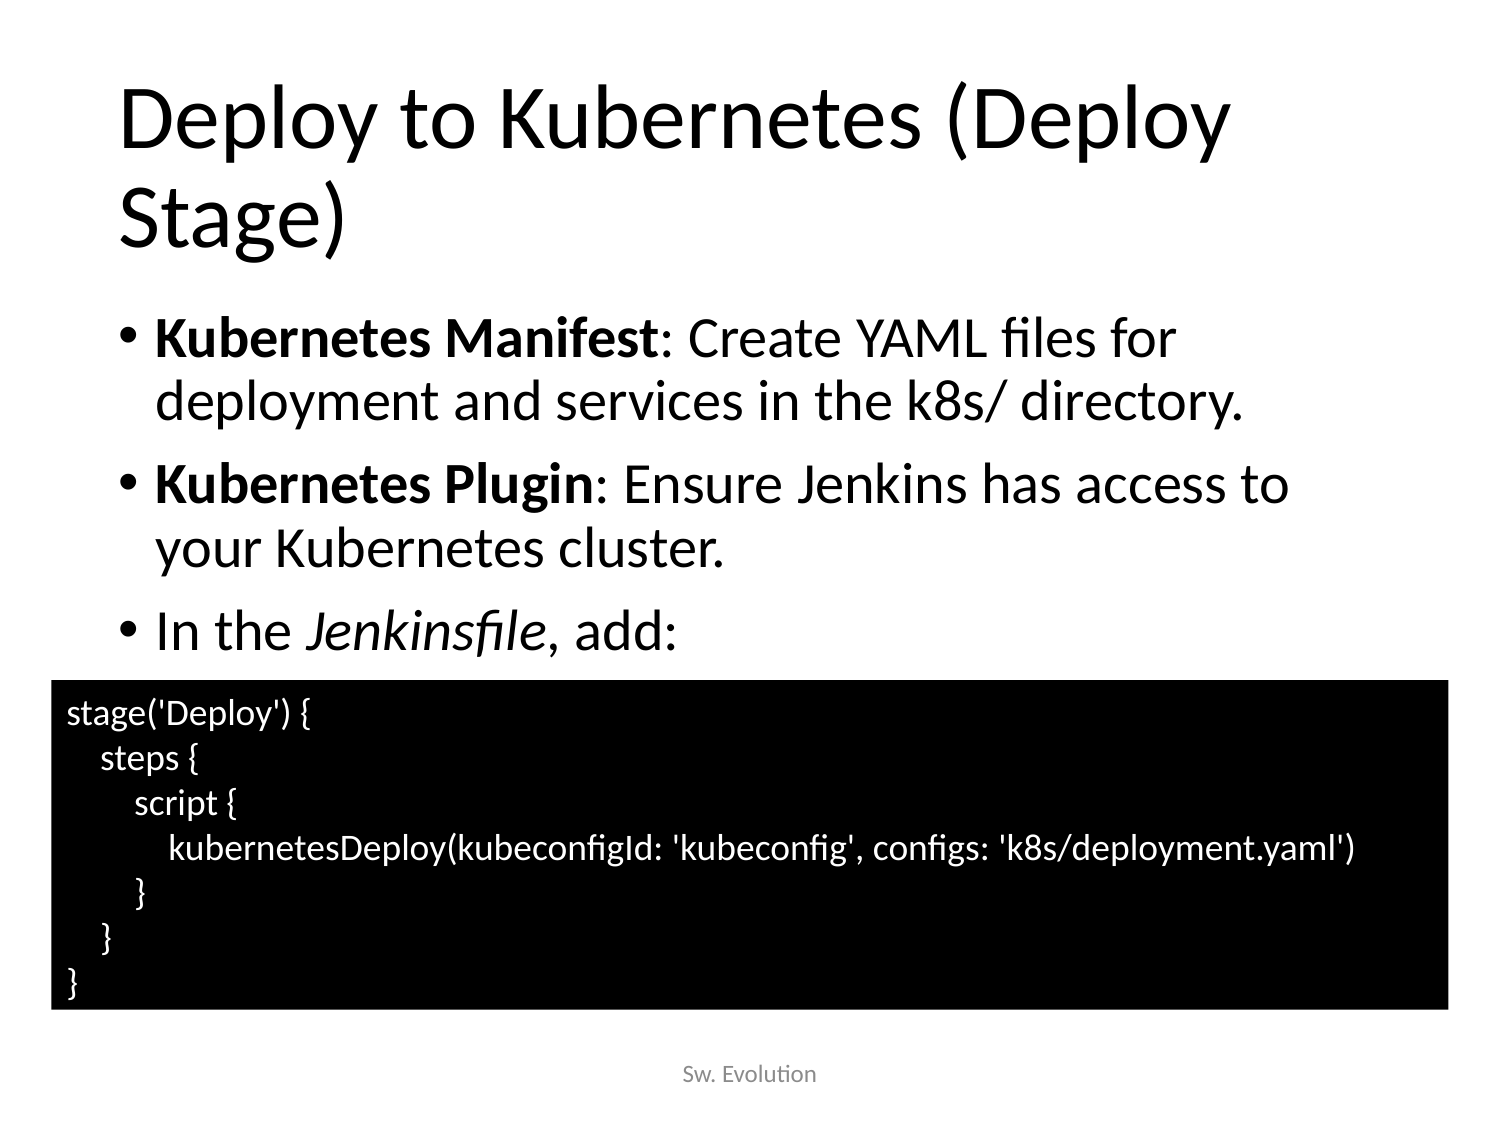

# Deploy to Kubernetes (Deploy Stage)
Kubernetes Manifest: Create YAML files for deployment and services in the k8s/ directory.
Kubernetes Plugin: Ensure Jenkins has access to your Kubernetes cluster.
In the Jenkinsfile, add:
stage('Deploy') {
    steps {
        script {
            kubernetesDeploy(kubeconfigId: 'kubeconfig', configs: 'k8s/deployment.yaml')
        }
    }
}
Sw. Evolution